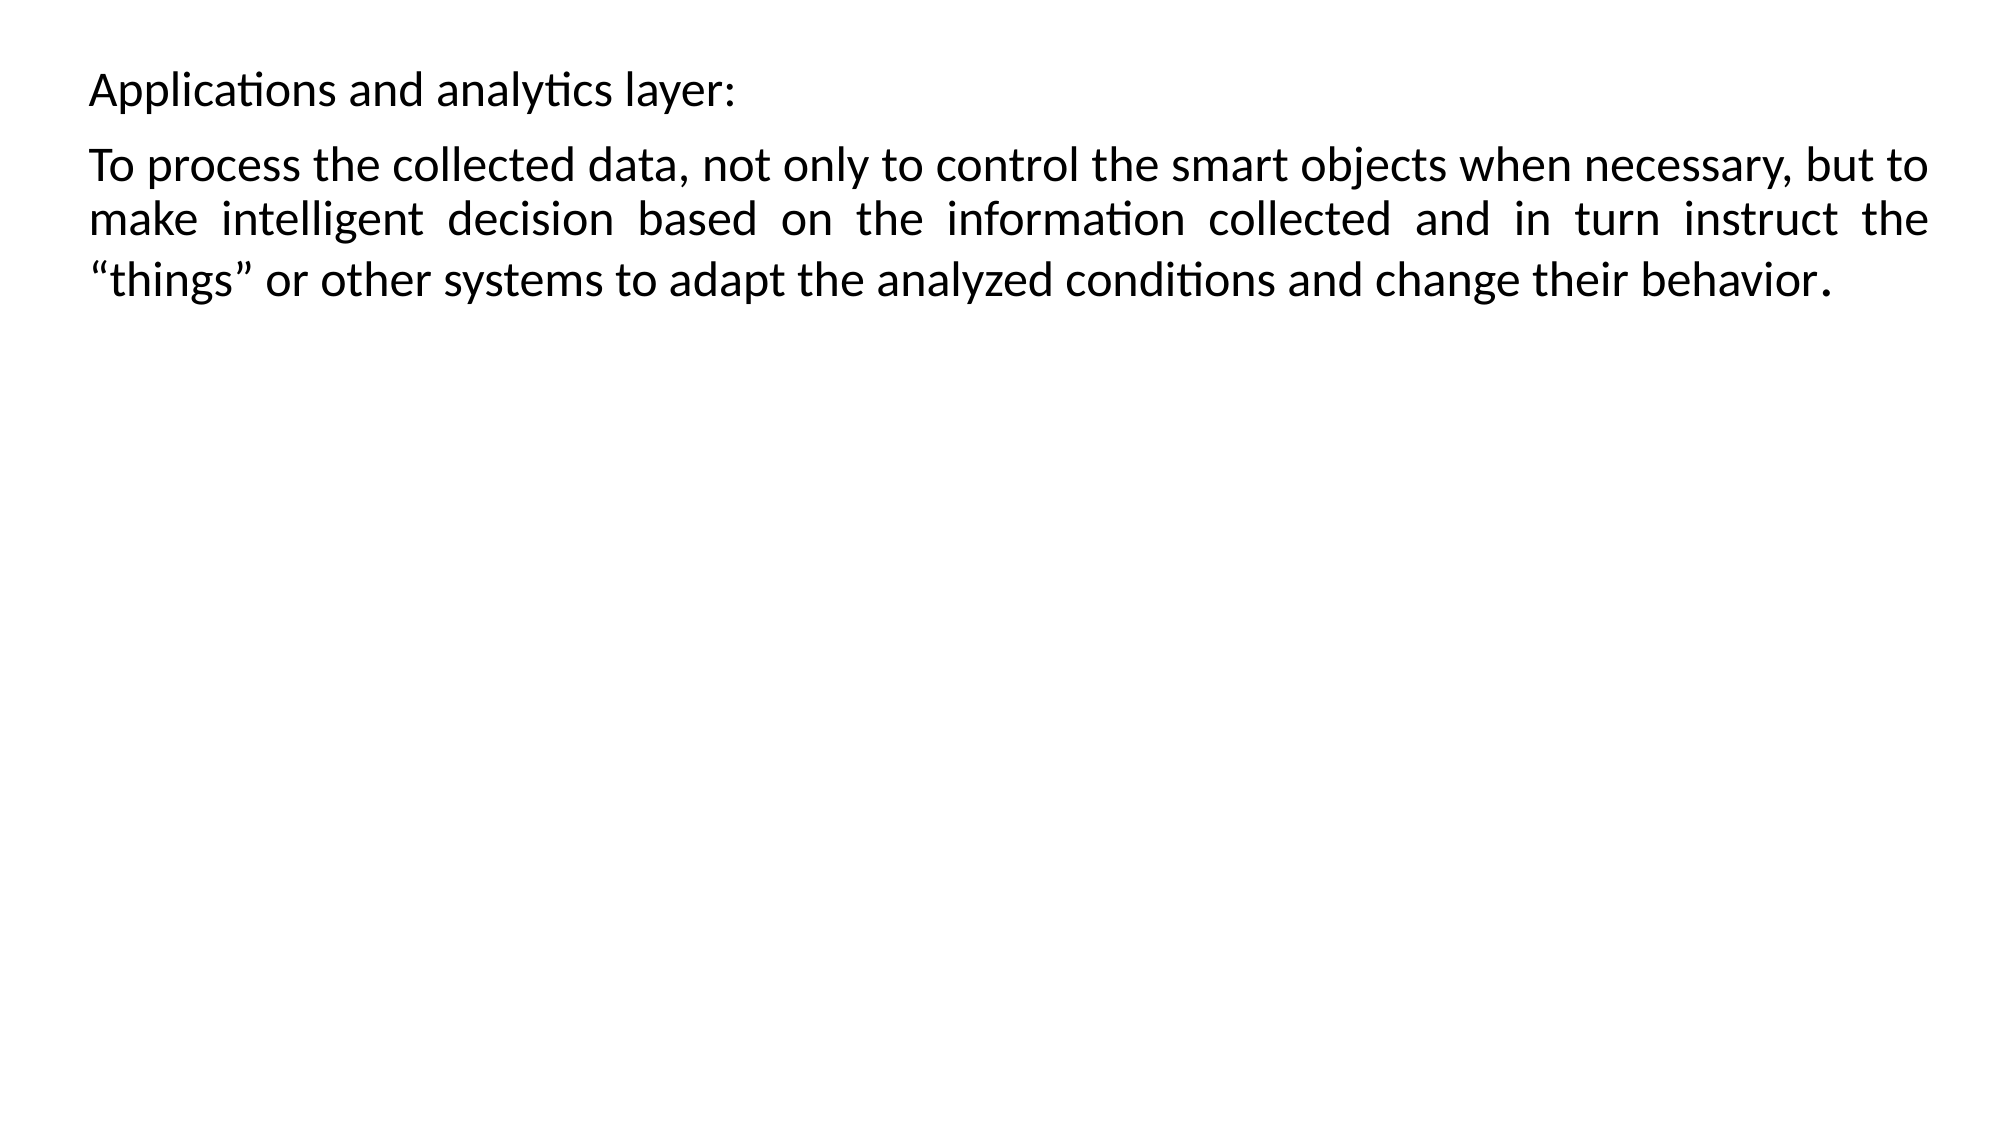

Applications and analytics layer:
To process the collected data, not only to control the smart objects when necessary, but to make intelligent decision based on the information collected and in turn instruct the “things” or other systems to adapt the analyzed conditions and change their behavior.